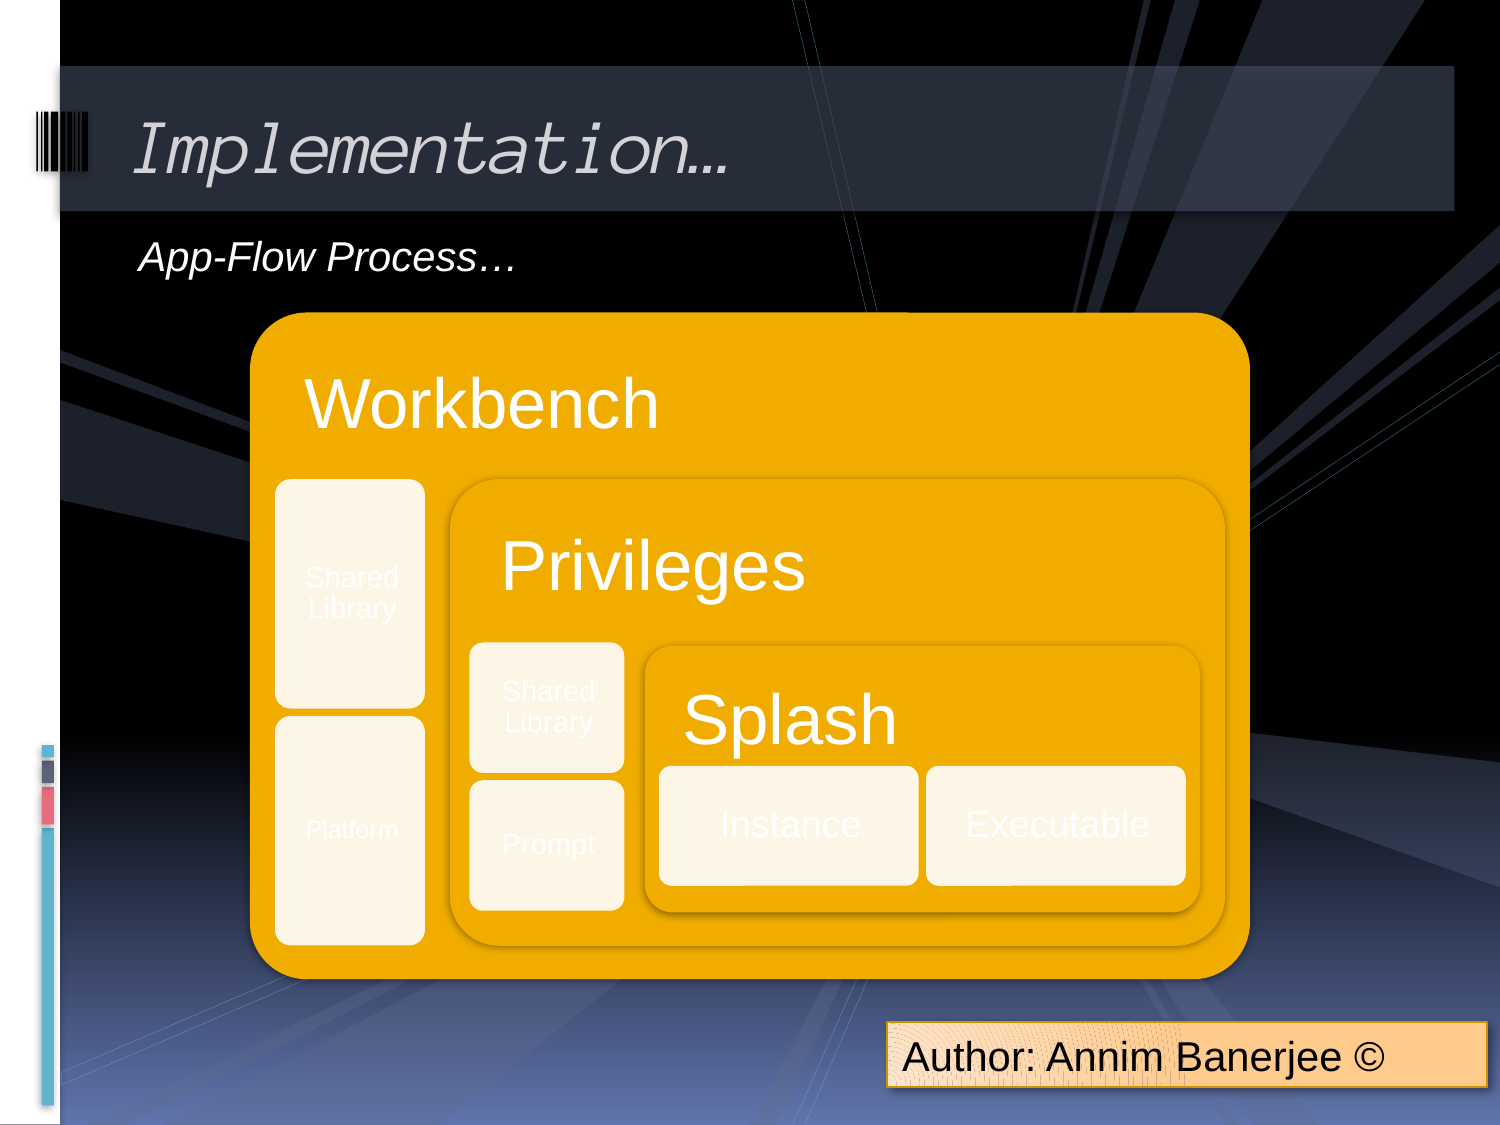

# Implementation…
App-Flow Process…
Workbench
Shared Library
Platform
Privileges
Shared Library
Prompt
Splash
Instance
Executable
Author: Annim Banerjee ©